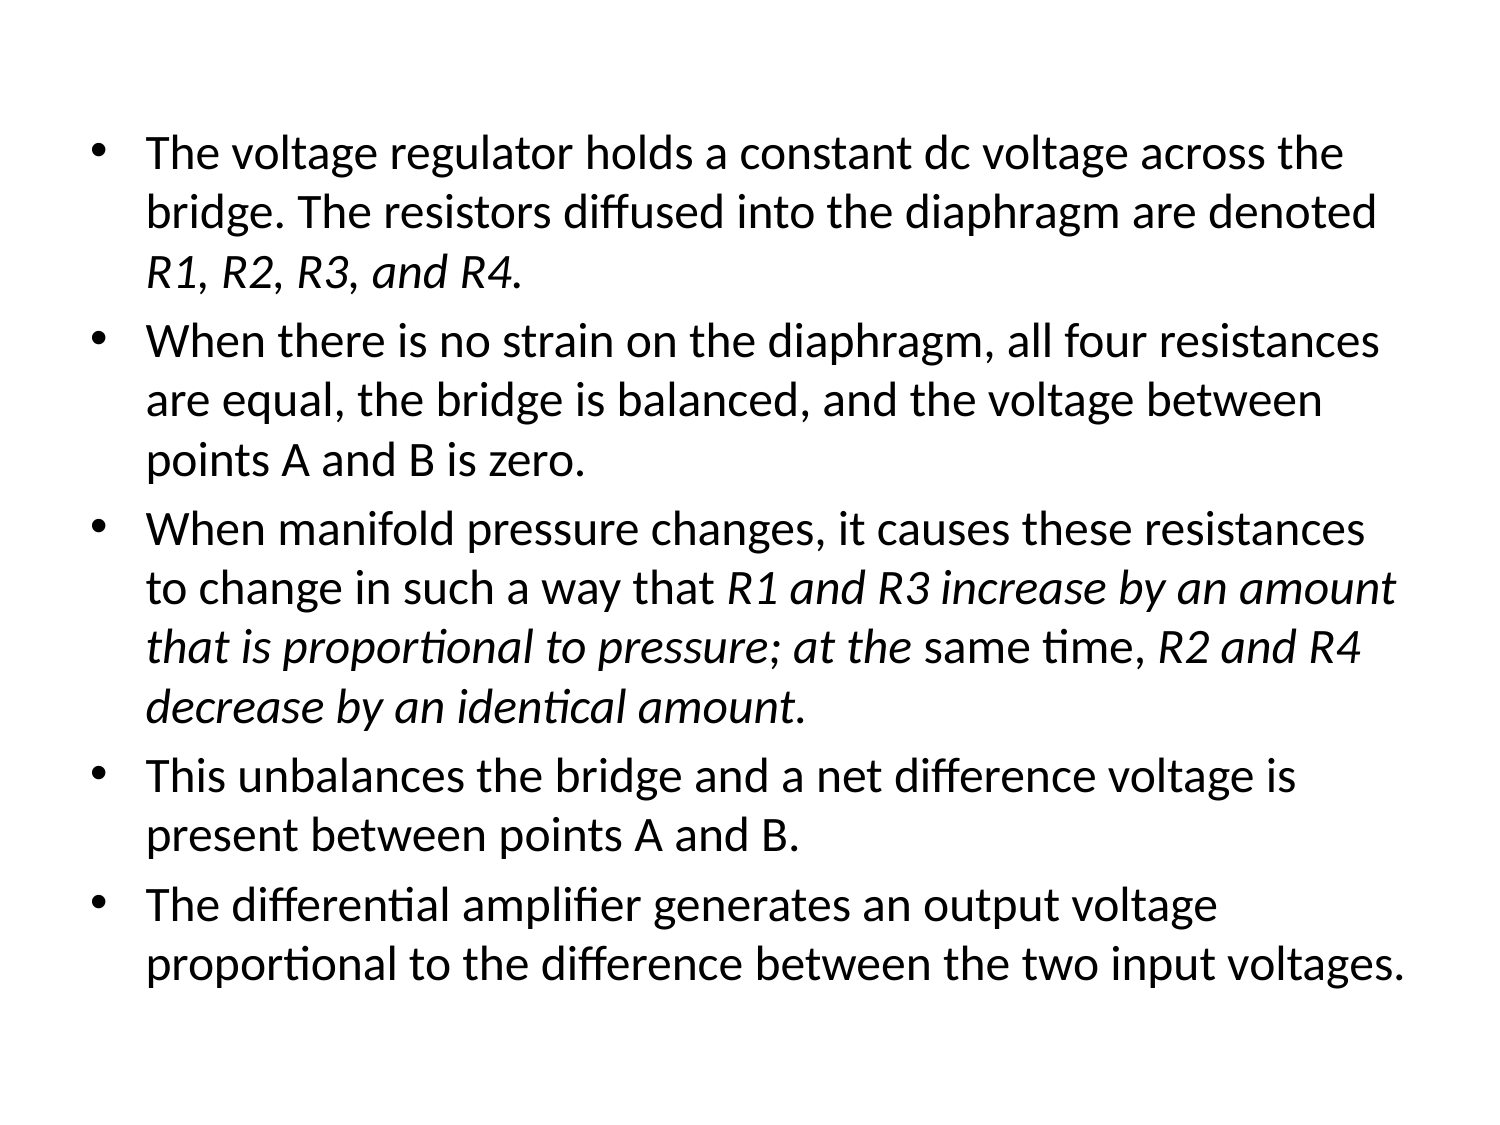

The voltage regulator holds a constant dc voltage across the bridge. The resistors diffused into the diaphragm are denoted R1, R2, R3, and R4.
When there is no strain on the diaphragm, all four resistances are equal, the bridge is balanced, and the voltage between points A and B is zero.
When manifold pressure changes, it causes these resistances to change in such a way that R1 and R3 increase by an amount that is proportional to pressure; at the same time, R2 and R4 decrease by an identical amount.
This unbalances the bridge and a net difference voltage is present between points A and B.
The differential amplifier generates an output voltage proportional to the difference between the two input voltages.